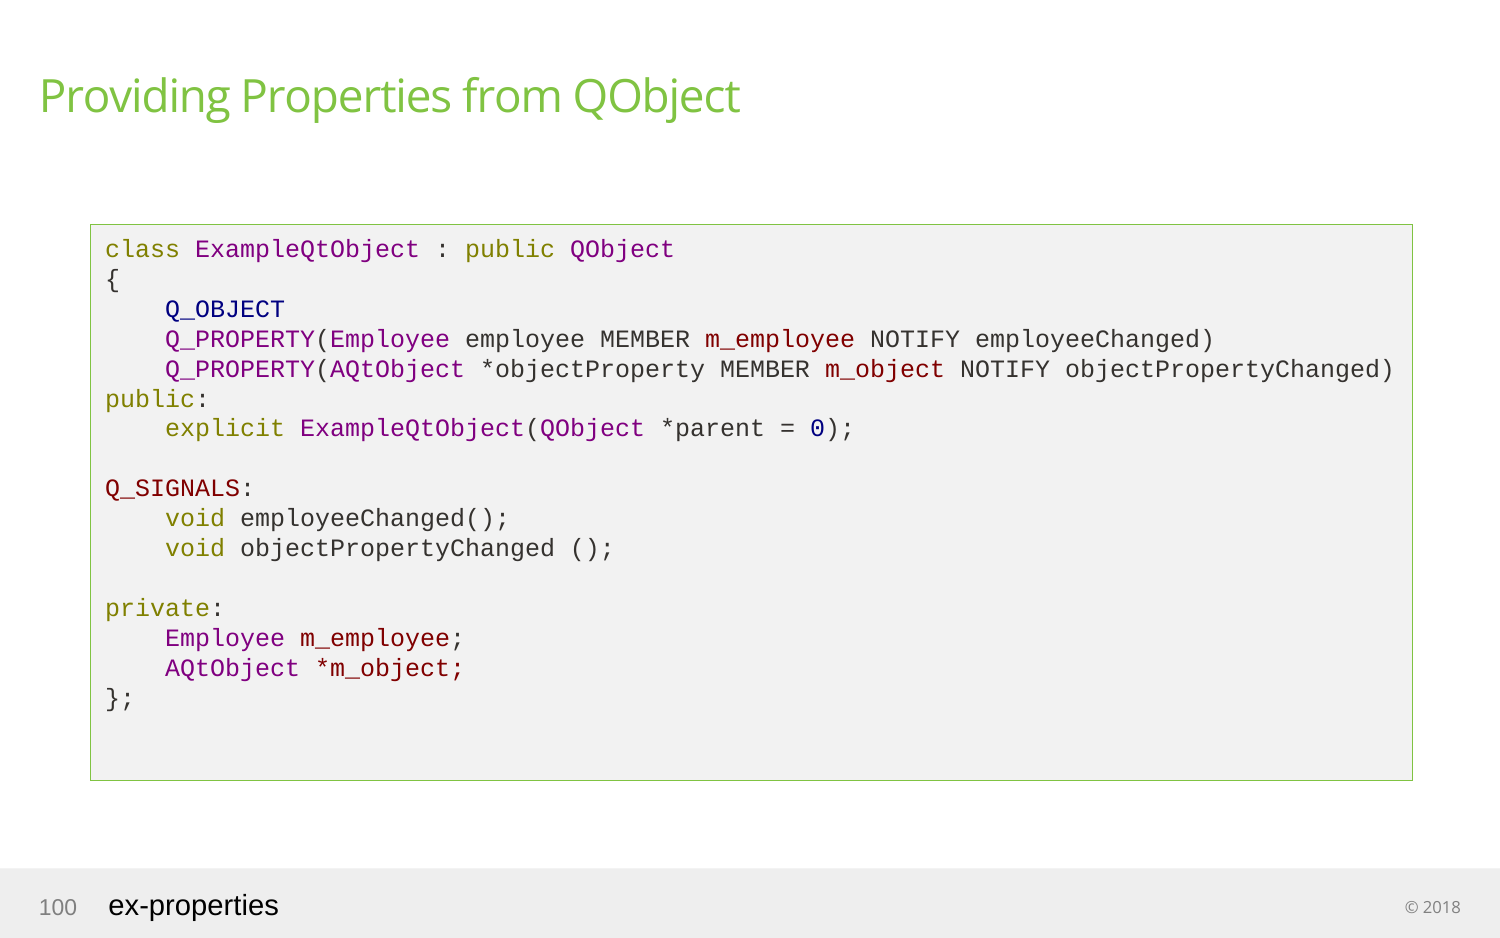

# Providing Properties from QObject
class ExampleQtObject : public QObject
{
    Q_OBJECT
    Q_PROPERTY(Employee employee MEMBER m_employee NOTIFY employeeChanged)
    Q_PROPERTY(AQtObject *objectProperty MEMBER m_object NOTIFY objectPropertyChanged)
public:
    explicit ExampleQtObject(QObject *parent = 0);
Q_SIGNALS:
    void employeeChanged();
    void objectPropertyChanged ();

private:
    Employee m_employee;
    AQtObject *m_object;
};
100
ex-properties
© 2018